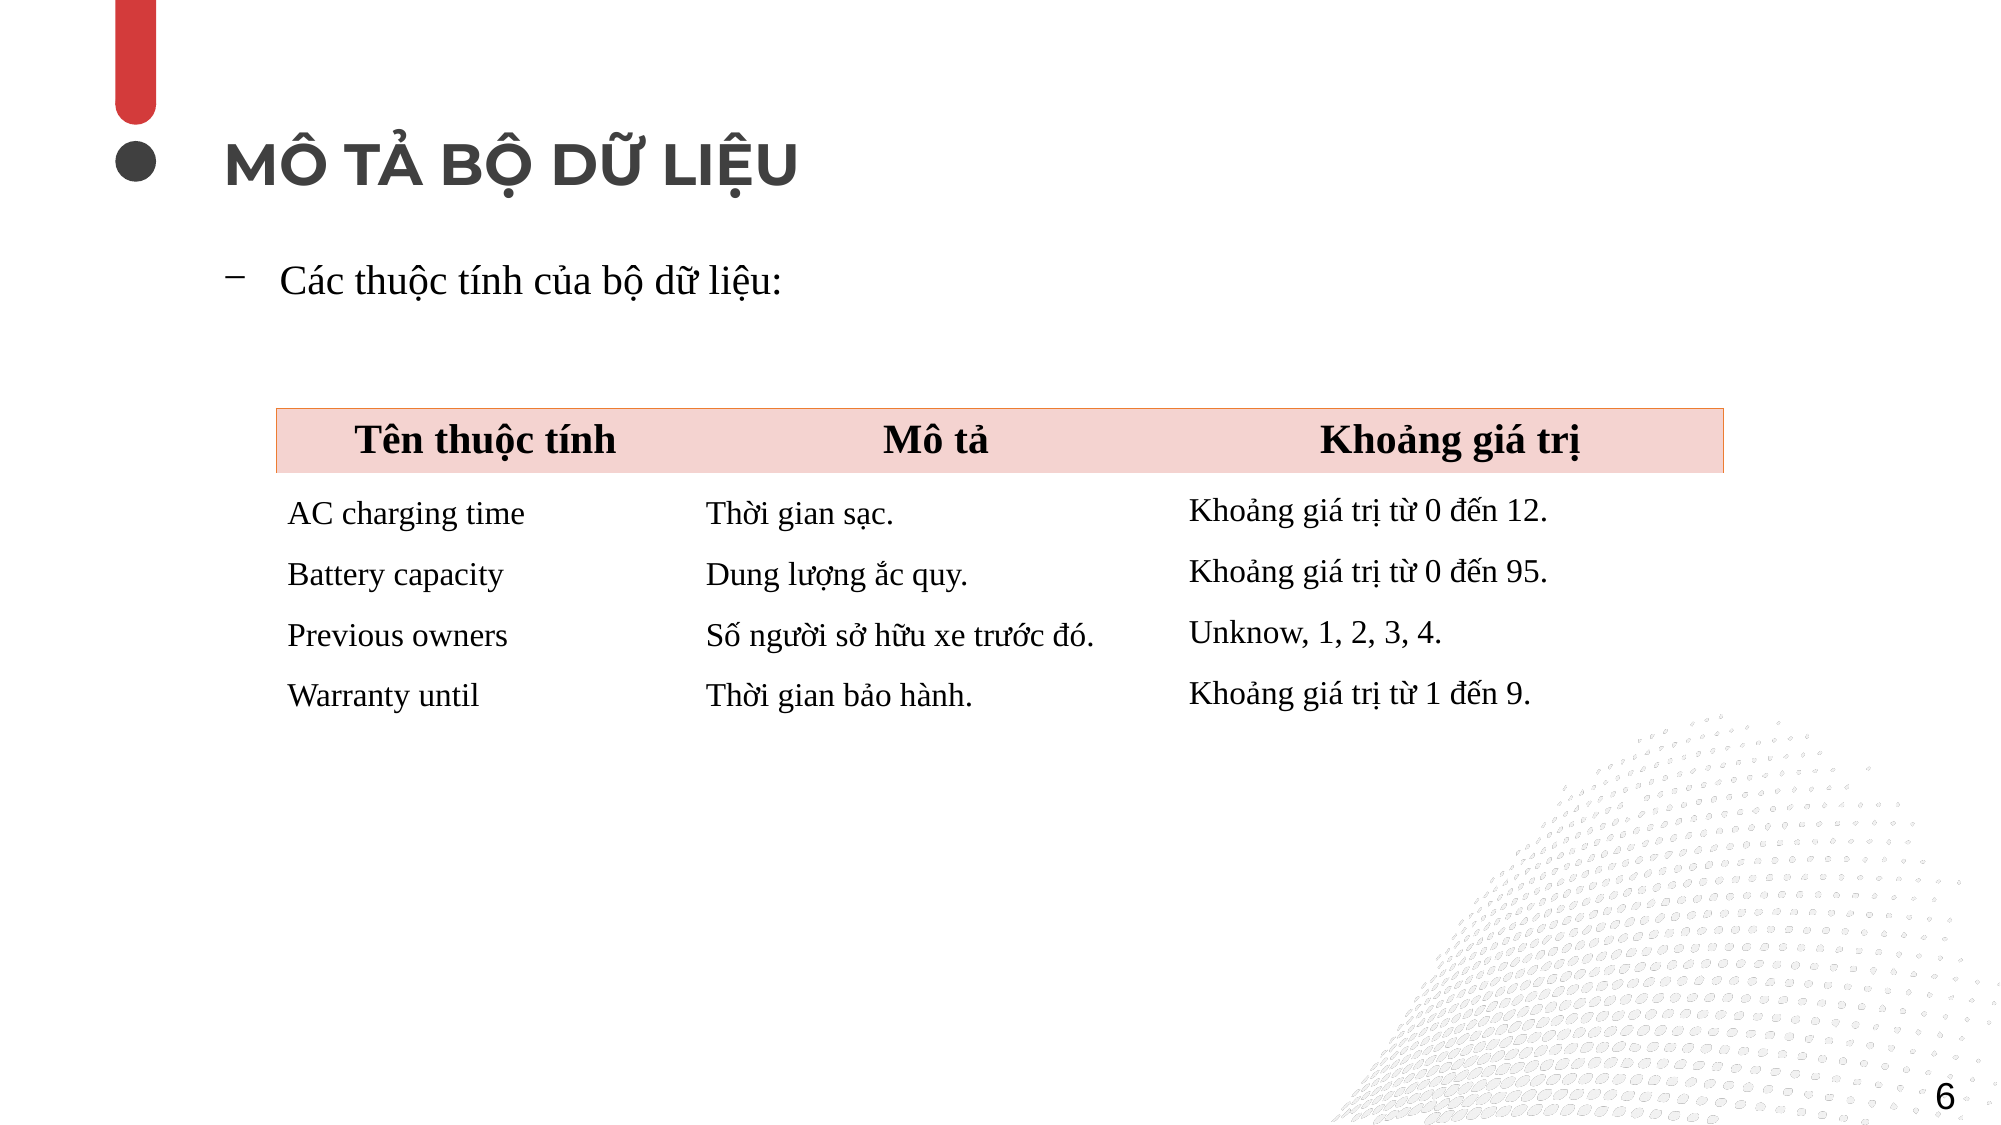

MÔ TẢ BỘ DỮ LIỆU
Các thuộc tính của bộ dữ liệu:

| Tên thuộc tính | Mô tả | Khoảng giá trị |
| --- | --- | --- |
| AC charging time | Thời gian sạc. | Khoảng giá trị từ 0 đến 12. |
| Battery capacity | Dung lượng ắc quy. | Khoảng giá trị từ 0 đến 95. |
| Previous owners | Số người sở hữu xe trước đó. | Unknow, 1, 2, 3, 4. |
| Warranty until | Thời gian bảo hành. | Khoảng giá trị từ 1 đến 9. |
6